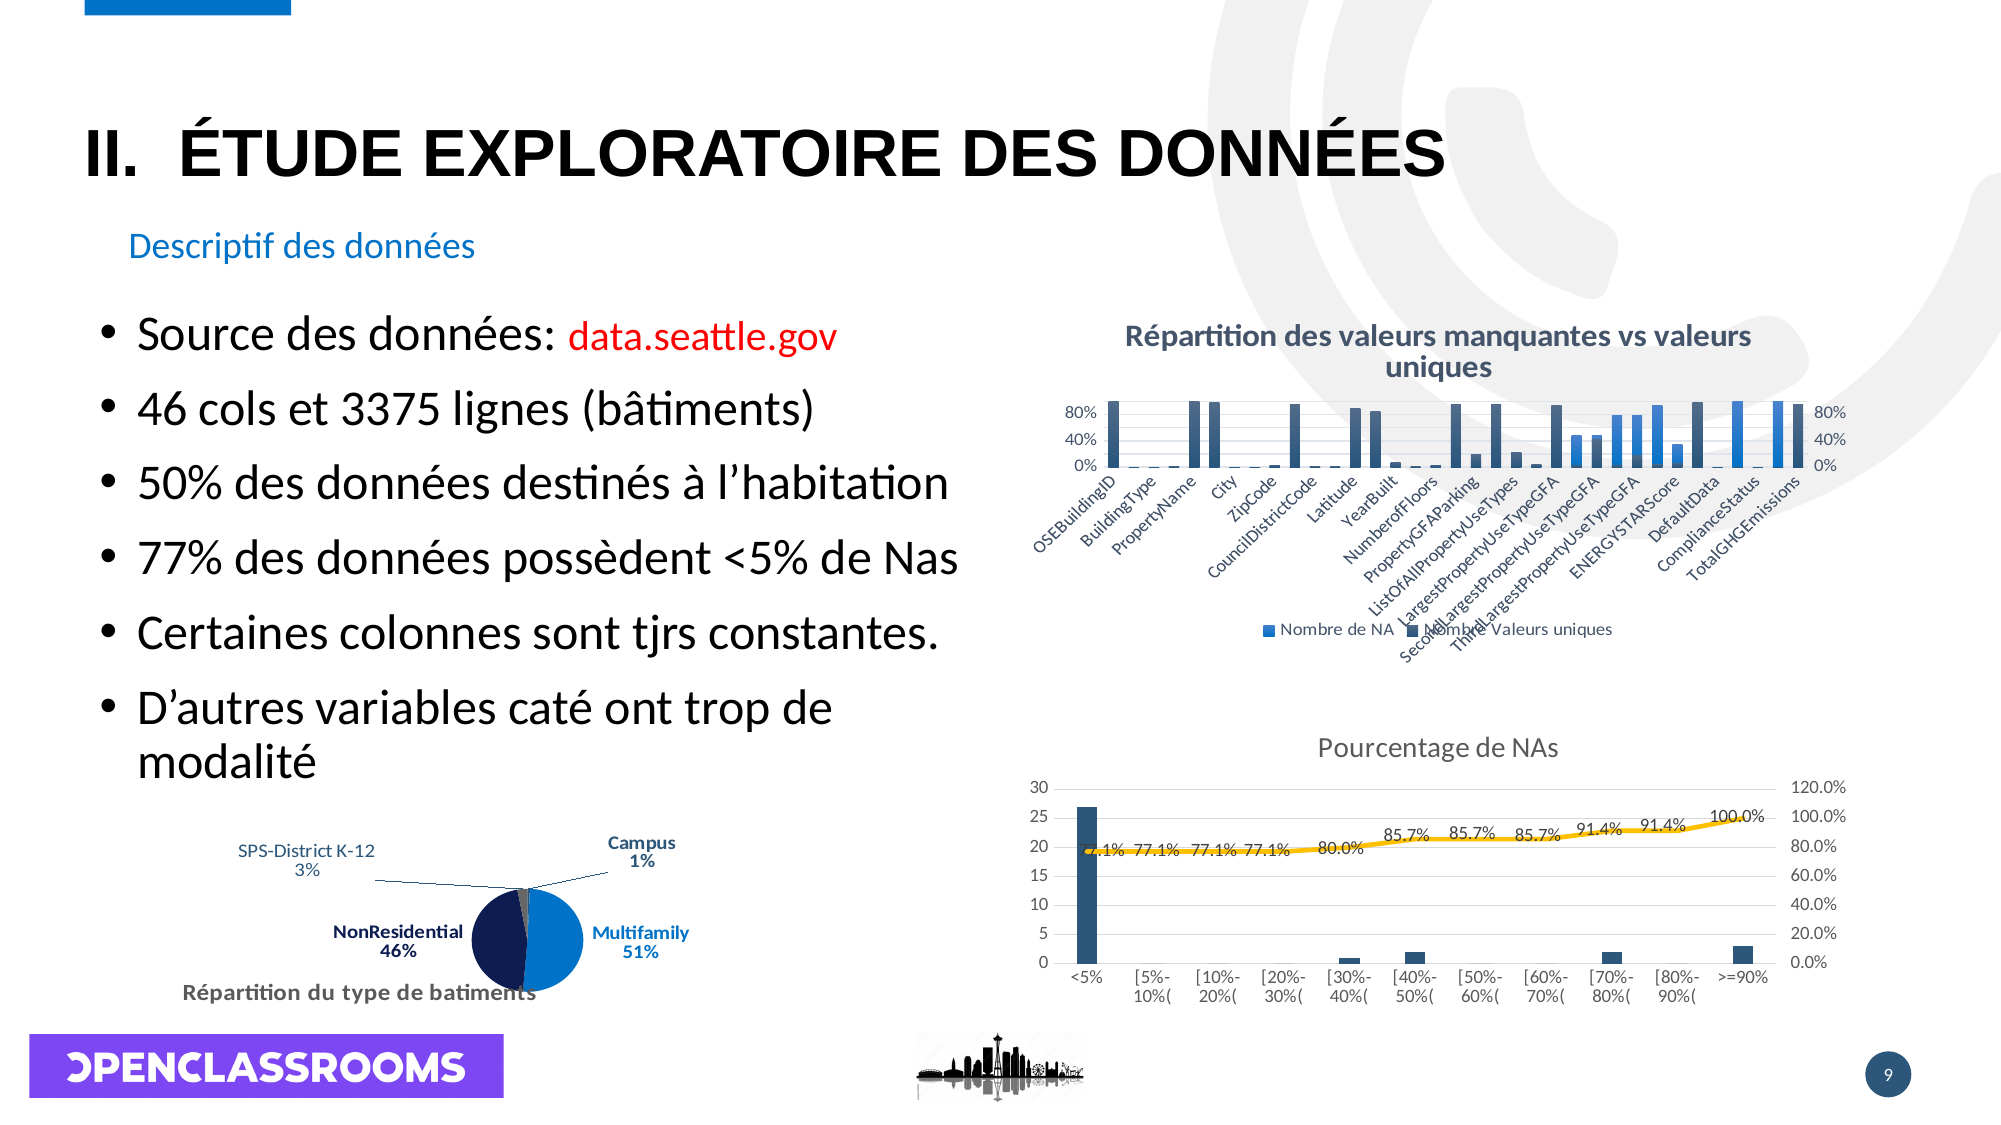

# Étude Exploratoire des Données
Descriptif des données
Source des données: data.seattle.gov
46 cols et 3375 lignes (bâtiments)
50% des données destinés à l’habitation
77% des données possèdent <5% de Nas
Certaines colonnes sont tjrs constantes.
D’autres variables caté ont trop de modalité

### Chart: Répartition des valeurs manquantes vs valeurs uniques

| Category | Nombre de NA | Nombre Valeurs uniques |
|---|---|---|
| OSEBuildingID | 0.0 | 1.0 |
| DataYear | 0.0 | 0.0005995203836930455 |
| BuildingType | 0.0 | 0.002997601918465228 |
| PrimaryPropertyType | 0.0 | 0.013189448441247002 |
| PropertyName | 0.0 | 0.9976019184652278 |
| Address | 0.0 | 0.987410071942446 |
| City | 0.0 | 0.0005995203836930455 |
| State | 0.0 | 0.0005995203836930455 |
| ZipCode | 0.009592326139088728 | 0.02877697841726619 |
| TaxParcelIdentificationNumber | 0.0 | 0.9514388489208633 |
| CouncilDistrictCode | 0.0 | 0.004196642685851319 |
| Neighborhood | 0.0 | 0.011390887290167866 |
| Latitude | 0.0 | 0.8974820143884892 |
| Longitude | 0.0 | 0.8441247002398081 |
| YearBuilt | 0.0 | 0.06774580335731414 |
| NumberofBuildings | 0.001199040767386091 | 0.009592326139088728 |
| NumberofFloors | 0.0 | 0.02697841726618705 |
| PropertyGFATotal | 0.0 | 0.9532374100719424 |
| PropertyGFAParking | 0.0 | 0.1960431654676259 |
| PropertyGFABuilding(s) | 0.0 | 0.9502398081534772 |
| ListOfAllPropertyUseTypes | 0.001199040767386091 | 0.223621103117506 |
| LargestPropertyUseType | 0.0035971223021582736 | 0.03357314148681055 |
| LargestPropertyUseTypeGFA | 0.0035971223021582736 | 0.9358513189448441 |
| SecondLargestPropertyUseType | 0.48741007194244607 | 0.02817745803357314 |
| SecondLargestPropertyUseTypeGFA | 0.48741007194244607 | 0.41906474820143885 |
| ThirdLargestPropertyUseType | 0.7883693045563549 | 0.023381294964028777 |
| ThirdLargestPropertyUseTypeGFA | 0.7883693045563549 | 0.18165467625899281 |
| YearsENERGYSTARCertified | 0.9412470023980816 | 0.03836930455635491 |
| ENERGYSTARScore | 0.3441247002398082 | 0.05995203836930456 |
| SiteEnergyUseWN(kBtu) | 0.0017985611510791368 | 0.9832134292565947 |
| DefaultData | 0.0 | 0.001199040767386091 |
| Comments | 1.0 | 0.0 |
| ComplianceStatus | 0.0 | 0.002398081534772182 |
| Outlier | 0.9898081534772182 | 0.001199040767386091 |
| TotalGHGEmissions | 0.001199040767386091 | 0.9556354916067147 |

### Chart: Pourcentage de NAs

| Category |  | Somme cumulée |
|---|---|---|
| <5% | 27.0 | 0.7714285714285715 |
| [5%-10%( | 0.0 | 0.7714285714285715 |
| [10%-20%( | 0.0 | 0.7714285714285715 |
| [20%-30%( | 0.0 | 0.7714285714285715 |
| [30%-40%( | 1.0 | 0.8 |
| [40%-50%( | 2.0 | 0.8571428571428572 |
| [50%-60%( | 0.0 | 0.8571428571428572 |
| [60%-70%( | 0.0 | 0.8571428571428572 |
| [70%-80%( | 2.0 | 0.9142857142857144 |
| [80%-90%( | 0.0 | 0.9142857142857144 |
| >=90% | 3.0 | 1.0 |

### Chart: Répartition du type de batiments

| Category | Nombre de batiments |
|---|---|
| Campus | 24.0 |
| Multifamily | 1708.0 |
| NonResidential | 1546.0 |
| SPS-District K-12 | 98.0 |
9